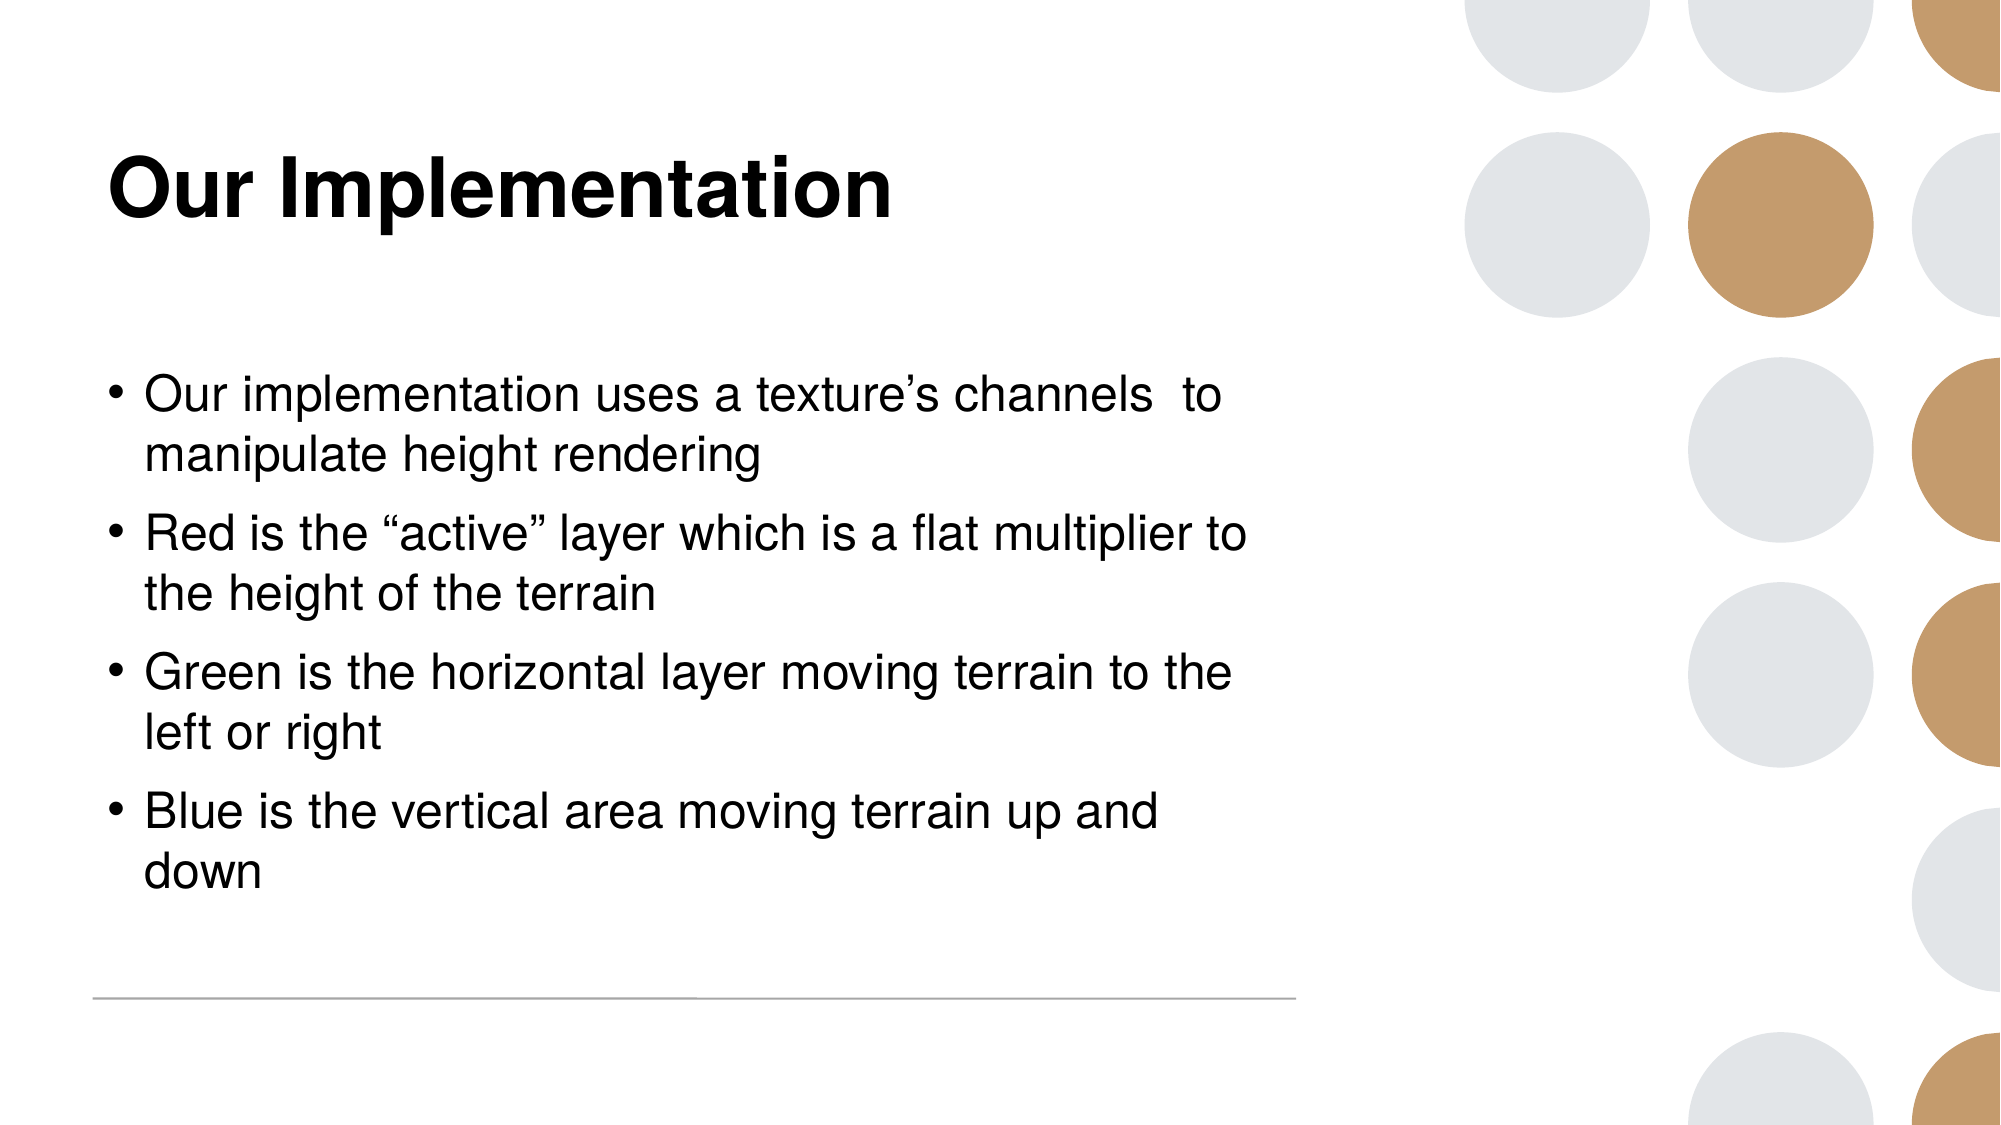

# Our Implementation
Our implementation uses a texture’s channels  to manipulate height rendering
Red is the “active” layer which is a flat multiplier to the height of the terrain
Green is the horizontal layer moving terrain to the left or right
Blue is the vertical area moving terrain up and down